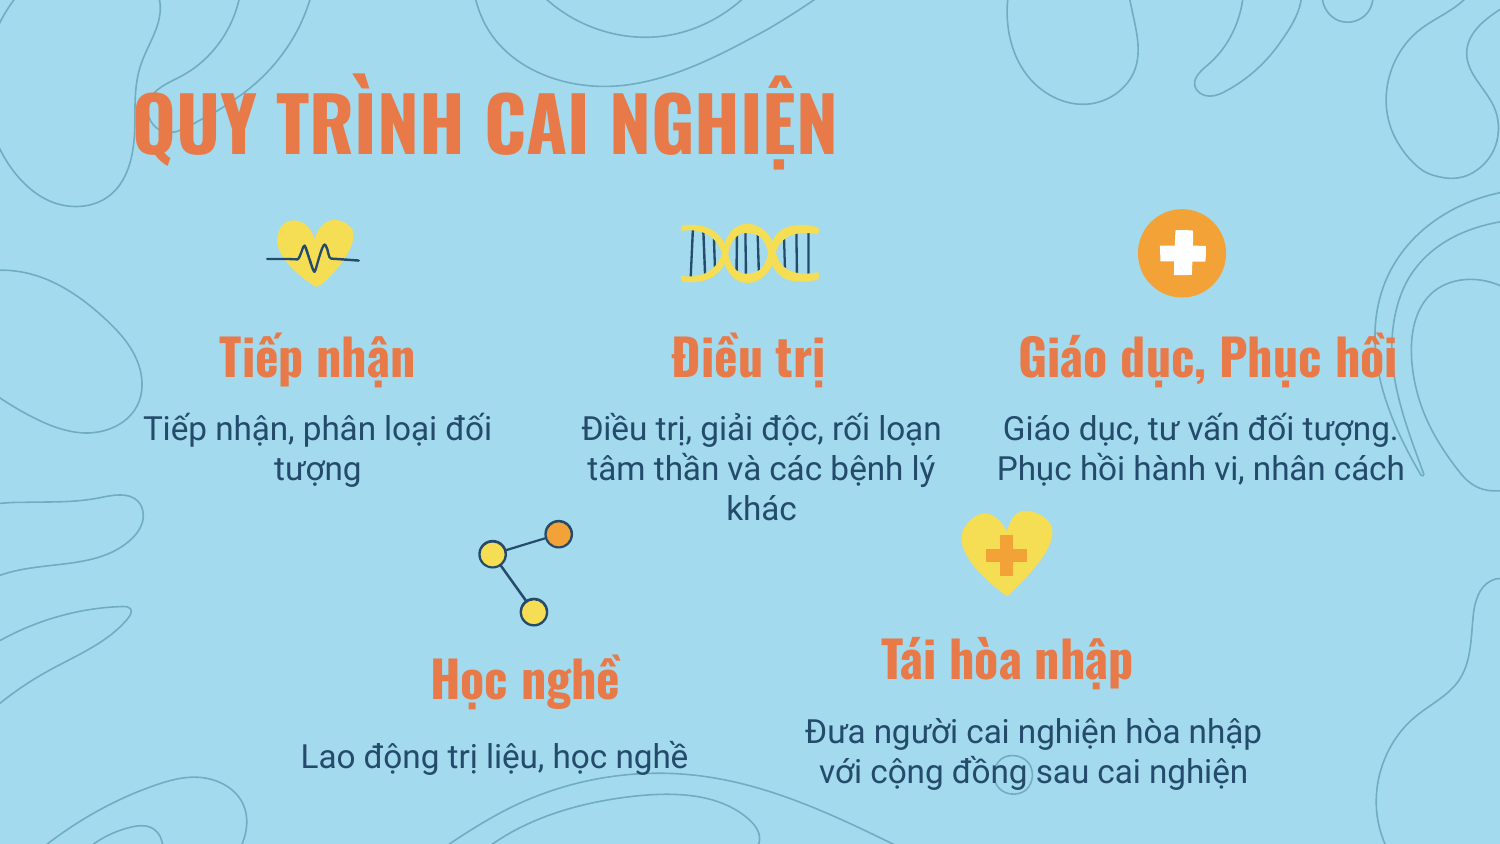

# QUY TRÌNH CAI NGHIỆN

Tiếp nhận
Điều trị
Giáo dục, Phục hồi
Điều trị, giải độc, rối loạn tâm thần và các bệnh lý khác
Tiếp nhận, phân loại đối tượng
Giáo dục, tư vấn đối tượng. Phục hồi hành vi, nhân cách

Tái hòa nhập
Học nghề
Đưa người cai nghiện hòa nhập với cộng đồng sau cai nghiện
Lao động trị liệu, học nghề